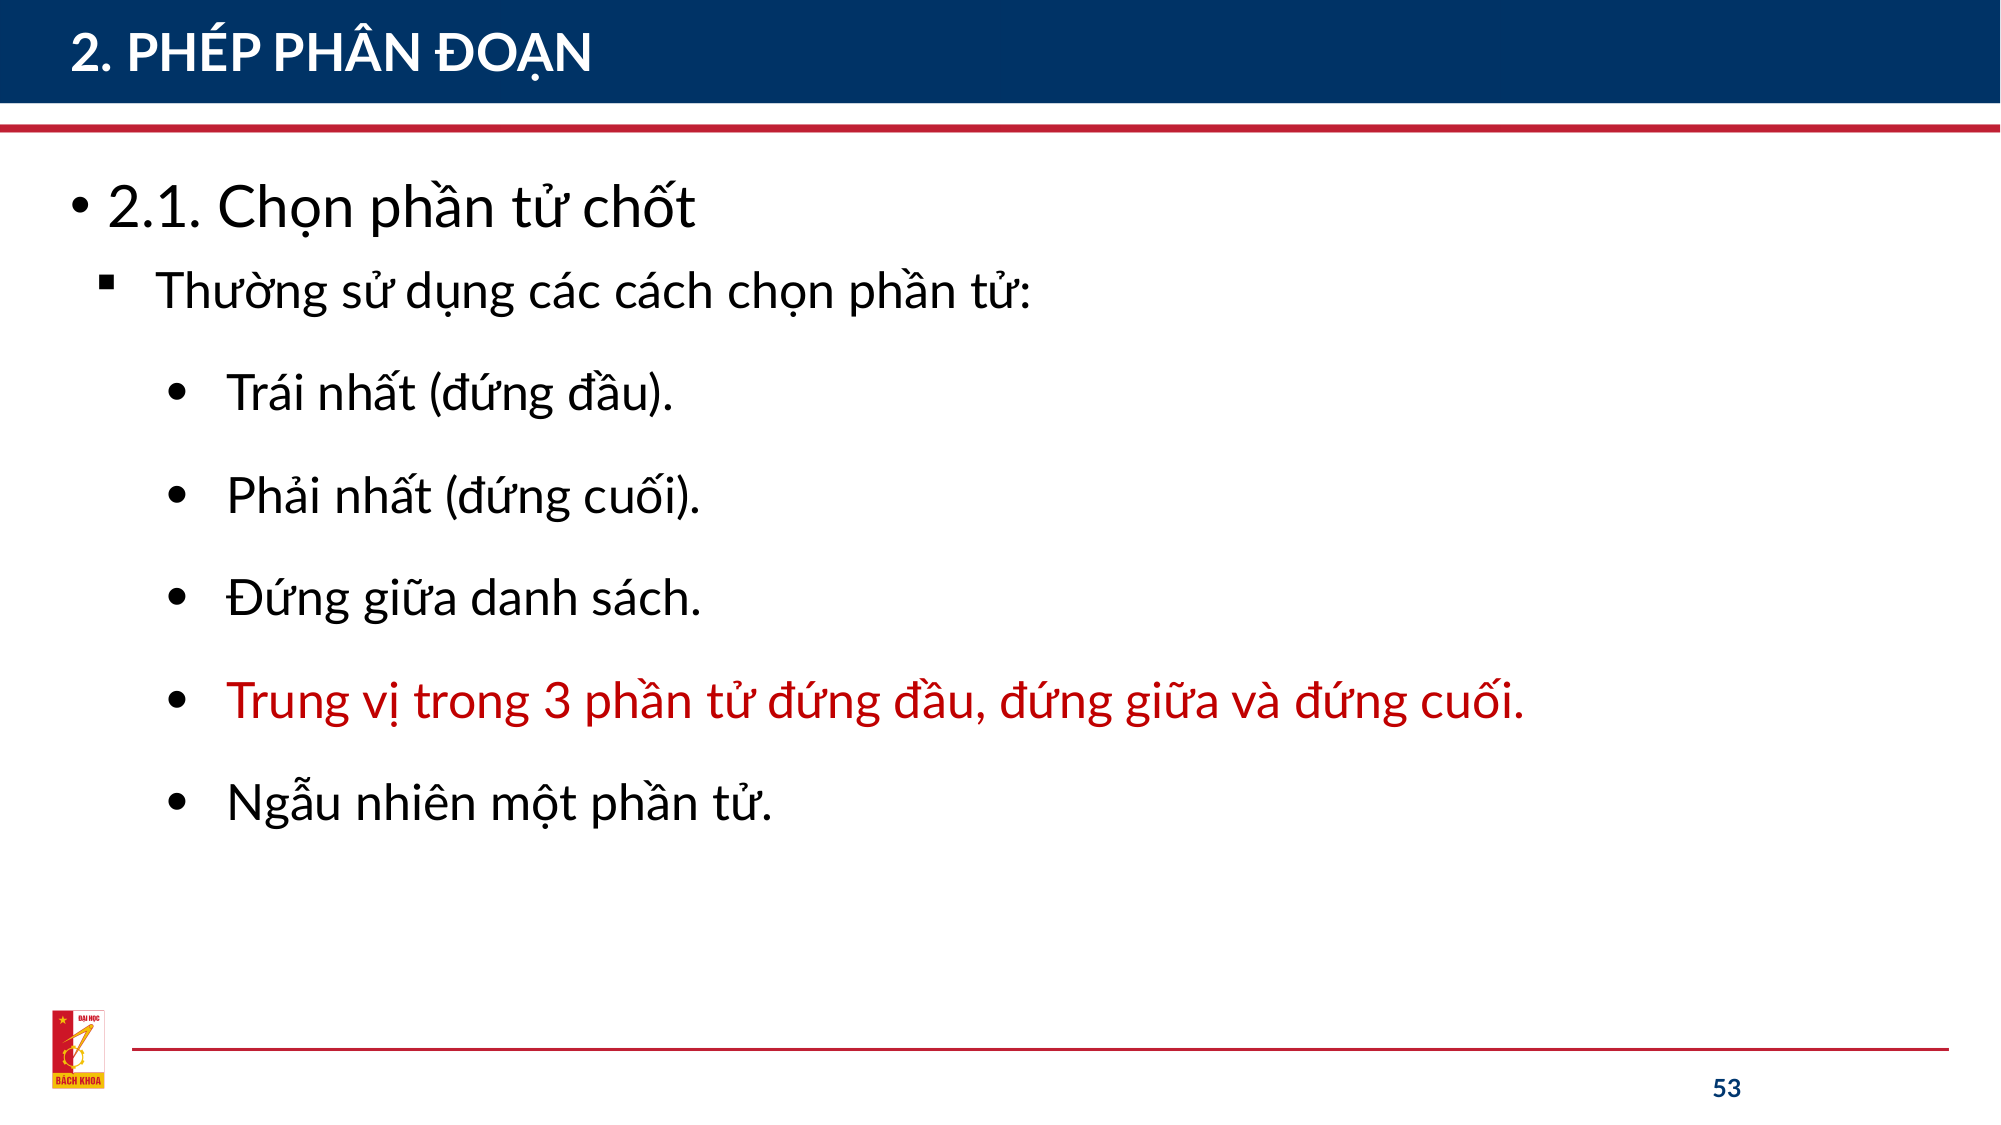

# 2. PHÉP PHÂN ĐOẠN
2.1. Chọn phần tử chốt
Thường sử dụng các cách chọn phần tử:
Trái nhất (đứng đầu).
Phải nhất (đứng cuối).
Đứng giữa danh sách.
Trung vị trong 3 phần tử đứng đầu, đứng giữa và đứng cuối.
Ngẫu nhiên một phần tử.

53